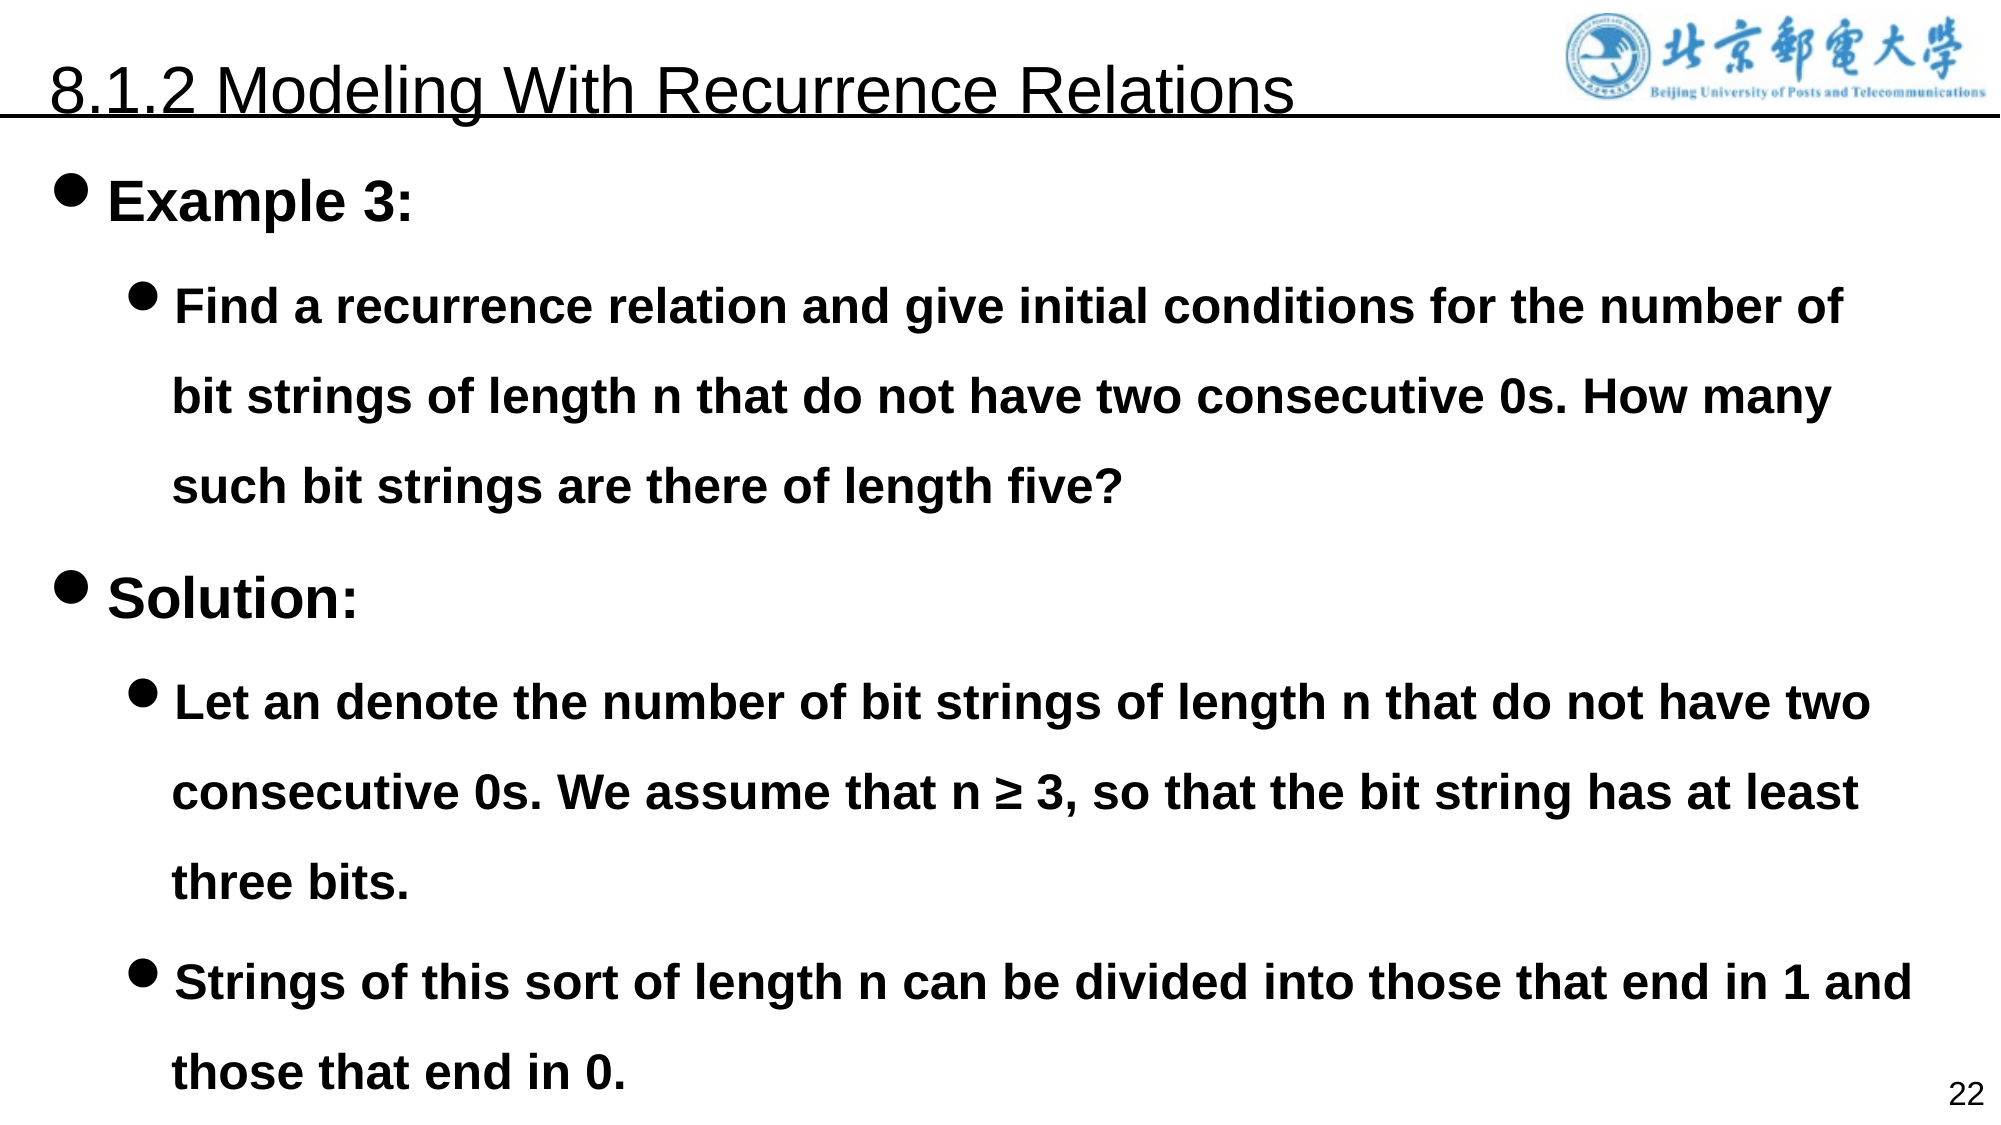

8.1.2 Modeling With Recurrence Relations
Example 3:
Find a recurrence relation and give initial conditions for the number of bit strings of length n that do not have two consecutive 0s. How many such bit strings are there of length five?
Solution:
Let an denote the number of bit strings of length n that do not have two consecutive 0s. We assume that n ≥ 3, so that the bit string has at least three bits.
Strings of this sort of length n can be divided into those that end in 1 and those that end in 0.